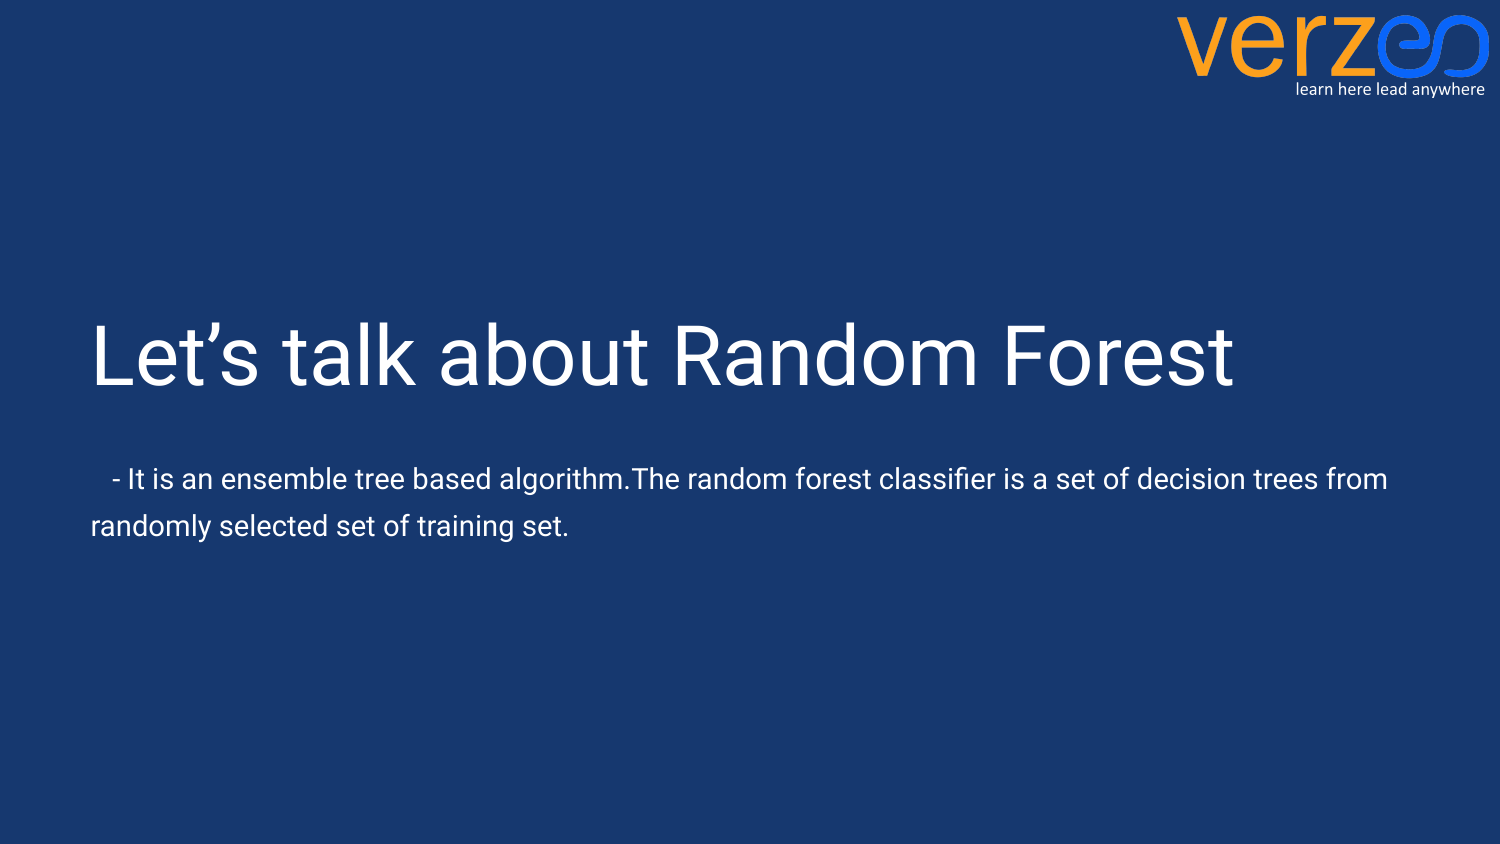

# Let’s talk about Random Forest - It is an ensemble tree based algorithm.The random forest classifier is a set of decision trees from randomly selected set of training set.